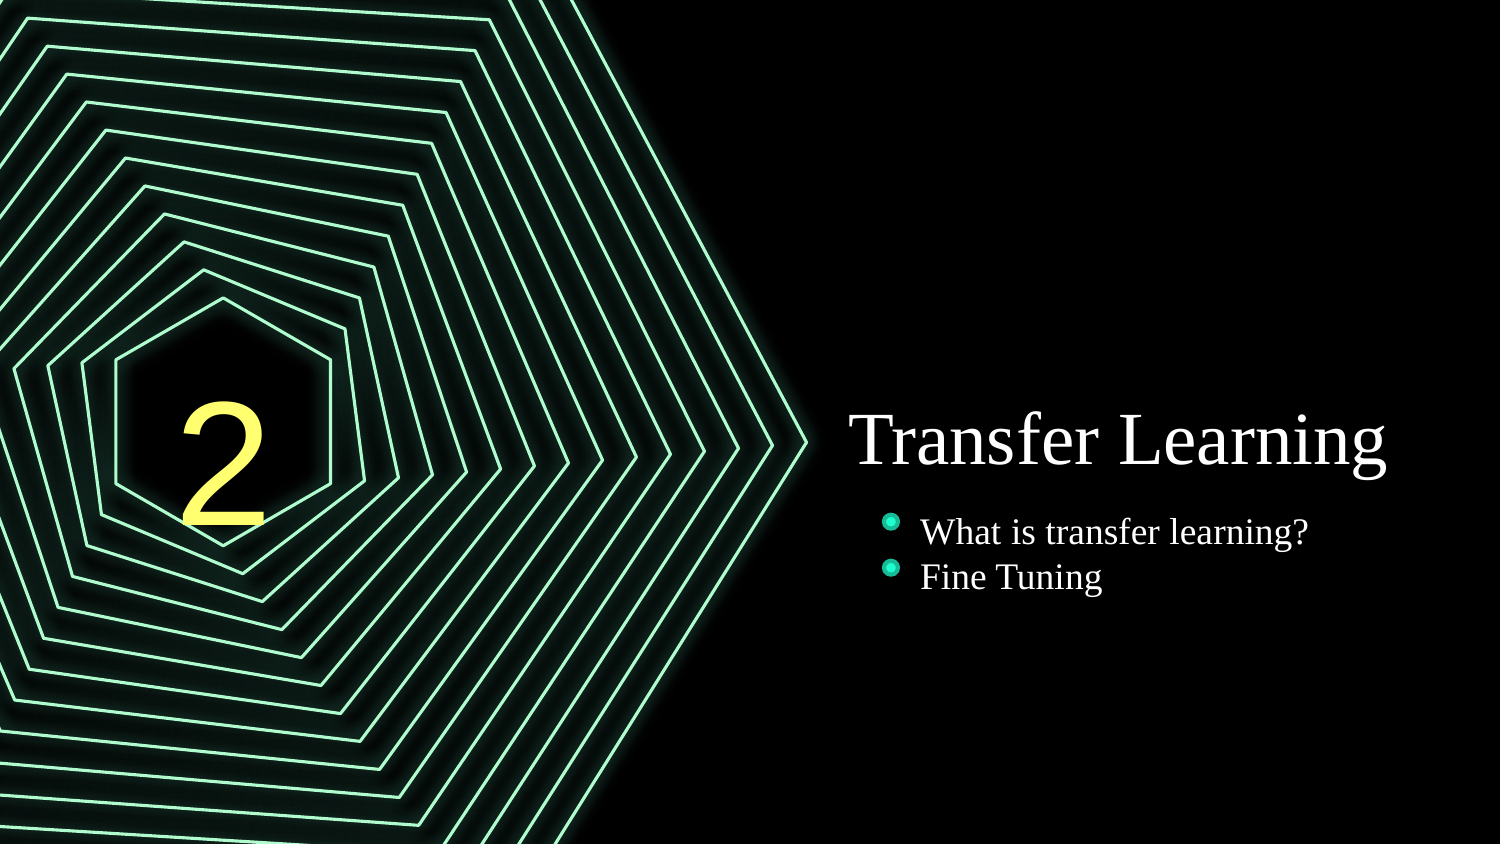

2
# Transfer Learning
What is transfer learning?
Fine Tuning